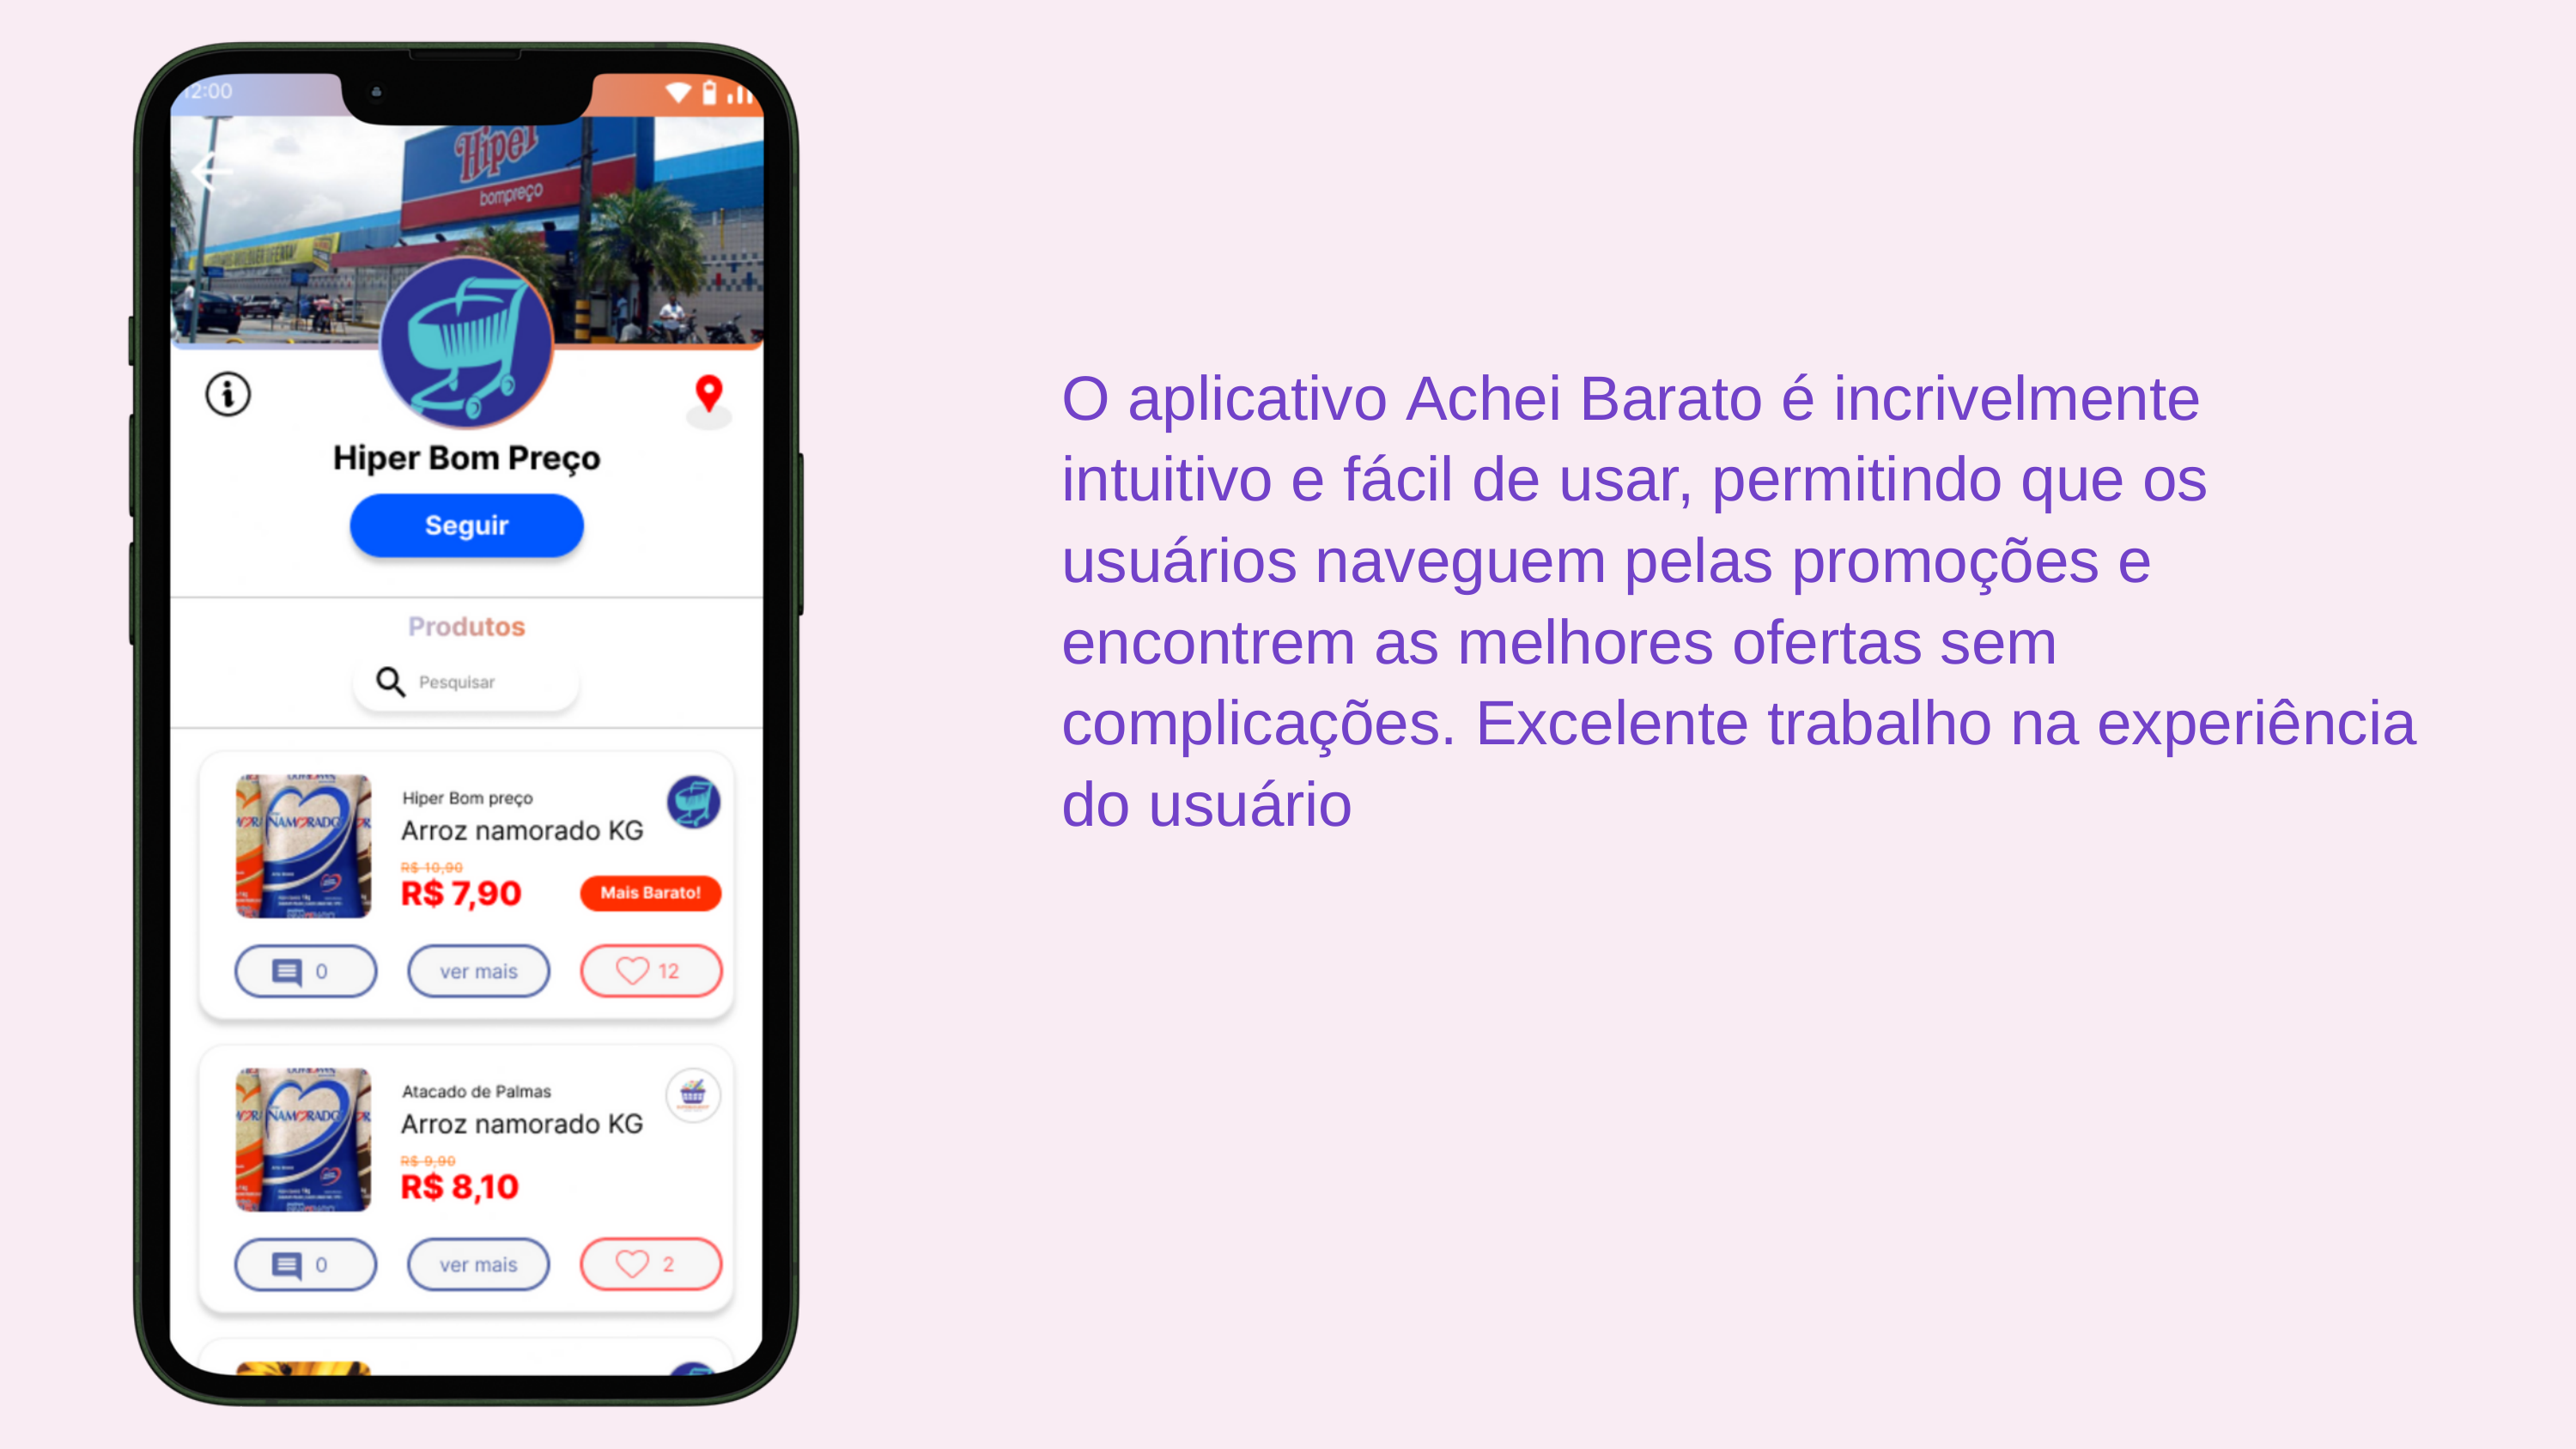

O aplicativo Achei Barato é incrivelmente intuitivo e fácil de usar, permitindo que os usuários naveguem pelas promoções e encontrem as melhores ofertas sem complicações. Excelente trabalho na experiência do usuário